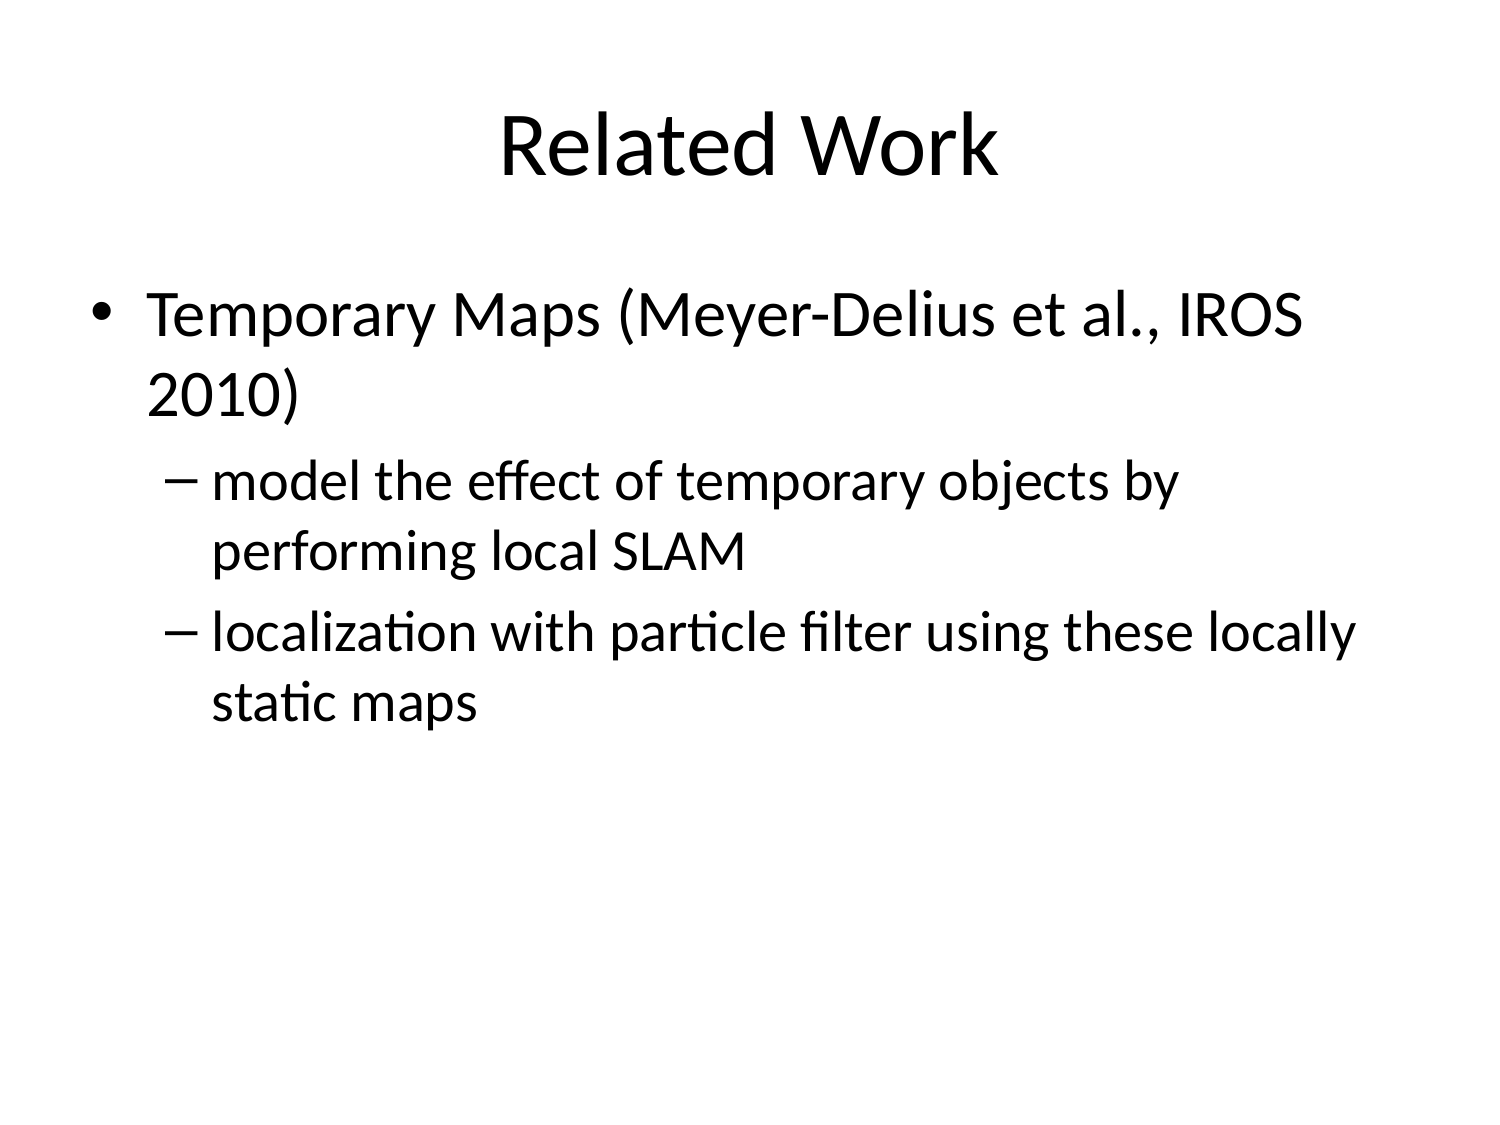

# Related Work
Temporary Maps (Meyer-Delius et al., IROS 2010)
model the effect of temporary objects by performing local SLAM
localization with particle filter using these locally static maps